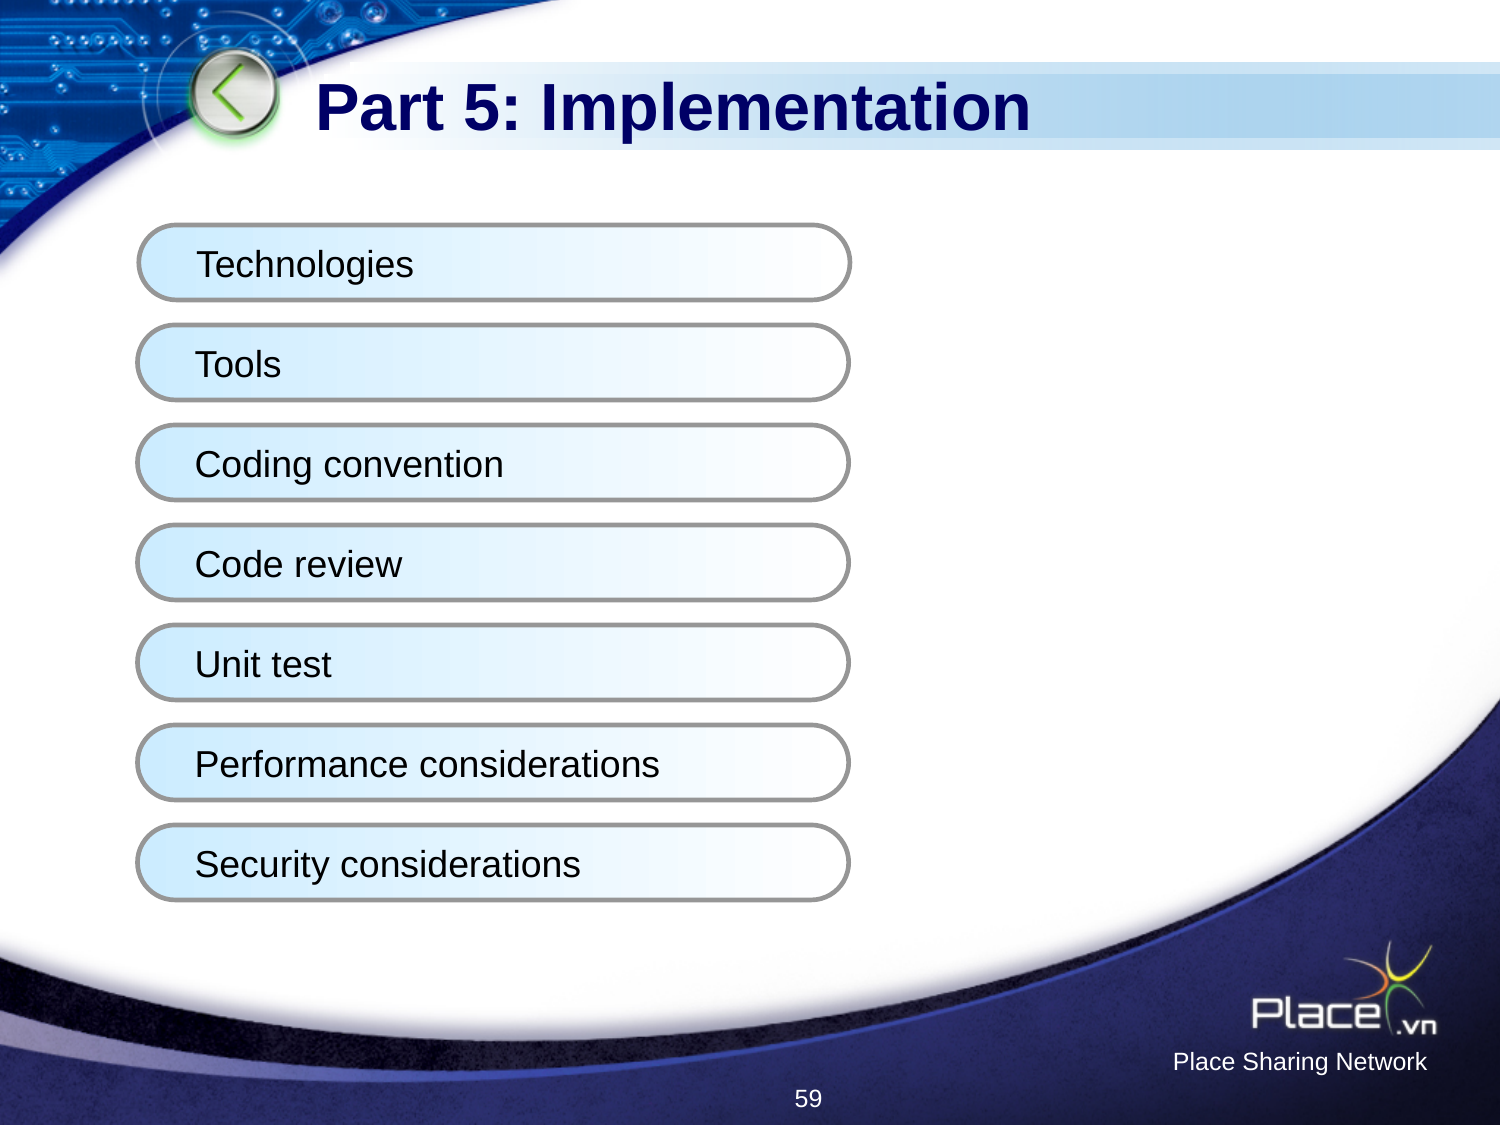

# Part 5: Implementation
   Technologies
   Tools
   Coding convention
   Code review
   Unit test
   Performance considerations
   Security considerations
Place Sharing Network
59